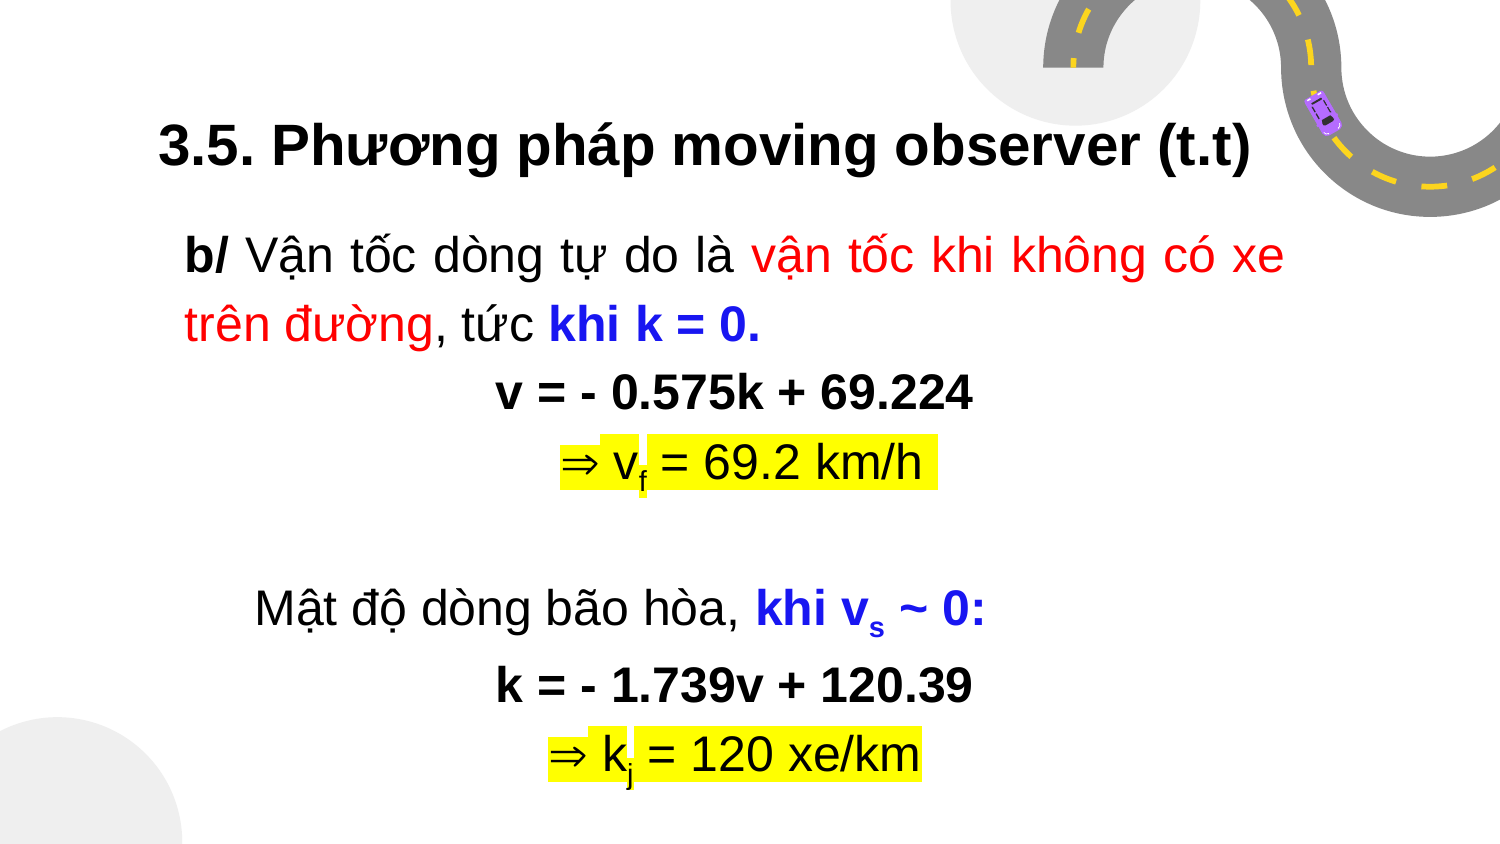

3.5. Phương pháp moving observer (t.t)
b/ Vận tốc dòng tự do là vận tốc khi không có xe trên đường, tức khi k = 0.
v = - 0.575k + 69.224
  ⇒ vf = 69.2 km/h

     Mật độ dòng bão hòa, khi vs ~ 0:
k = - 1.739v + 120.39
⇒ kj = 120 xe/km